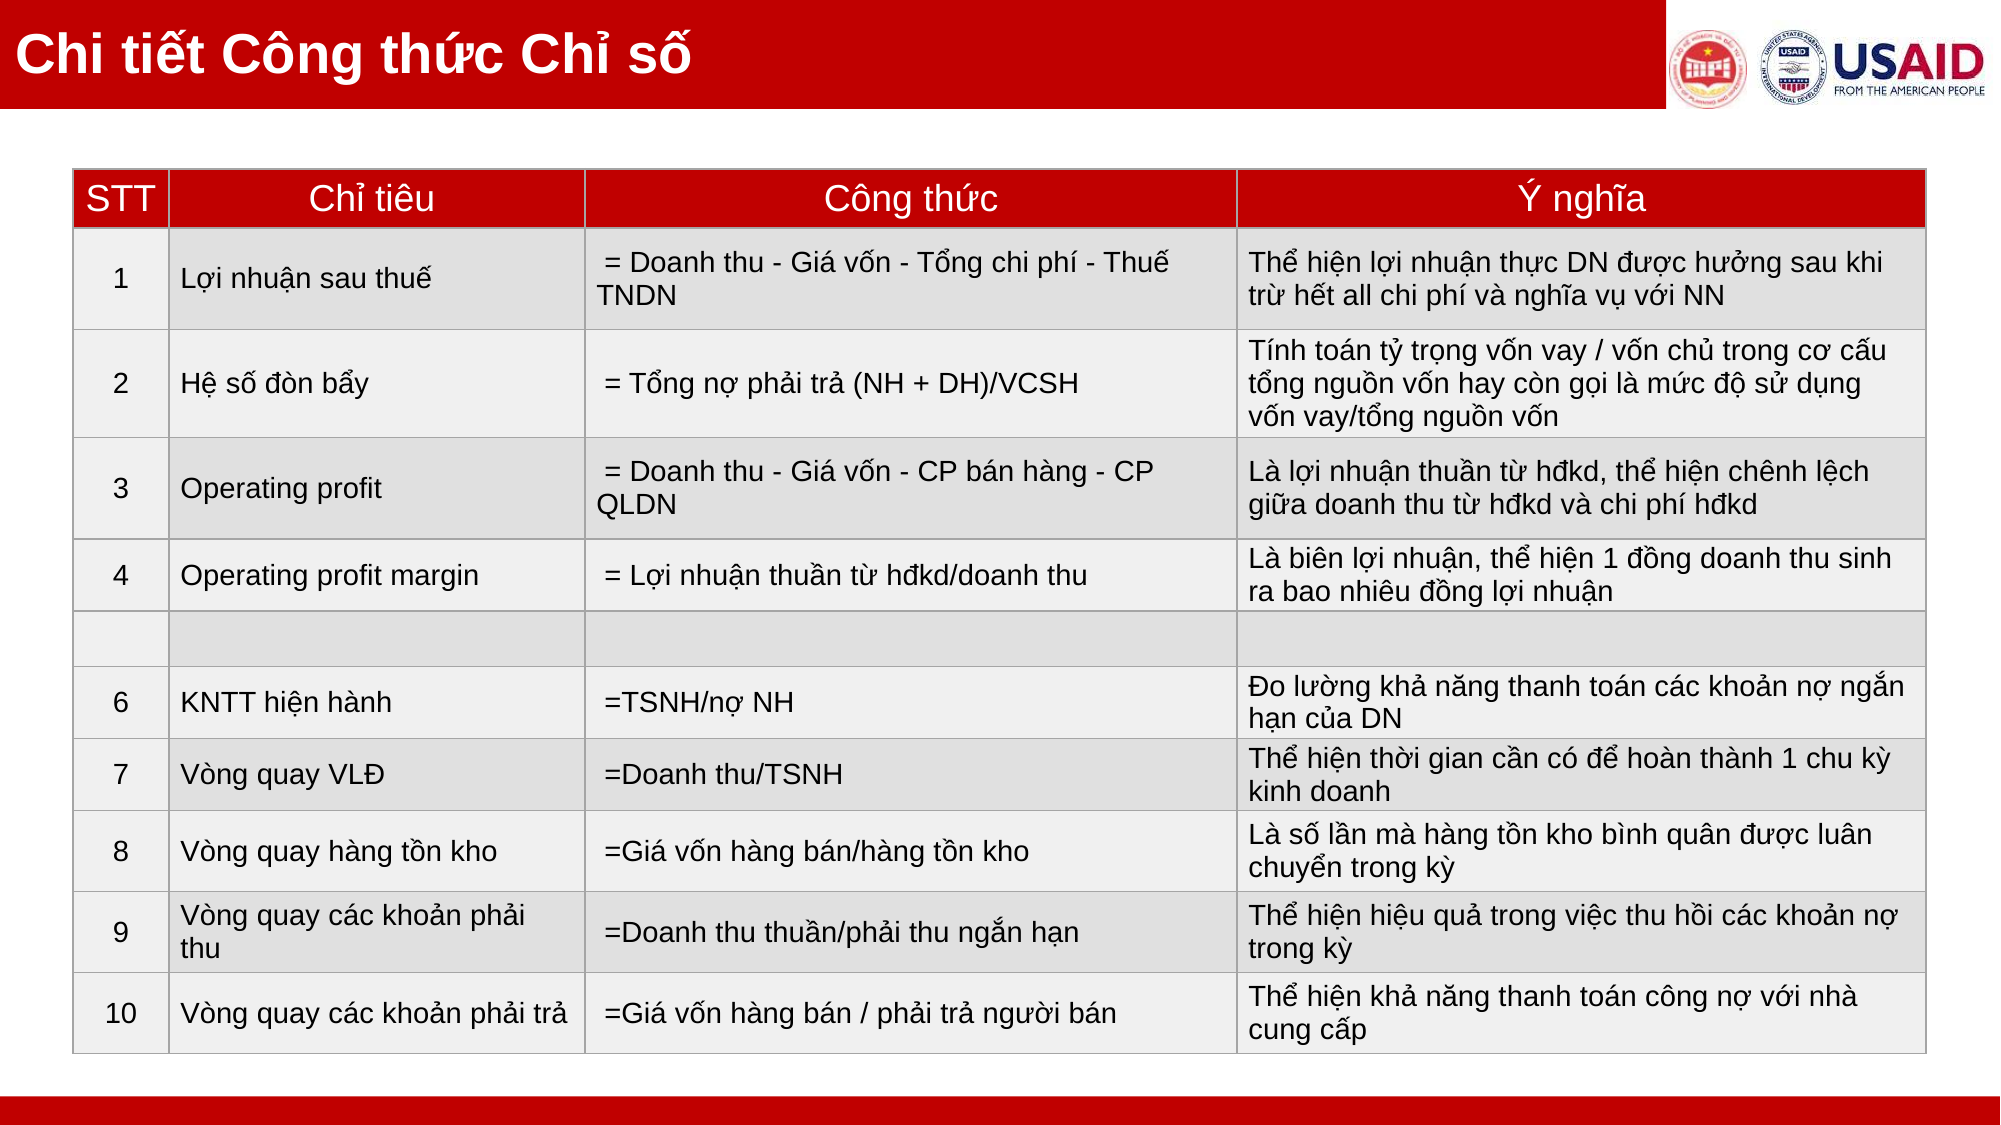

Chi tiết Công thức Chỉ số
| STT | Chỉ tiêu | Công thức | Ý nghĩa |
| --- | --- | --- | --- |
| 1 | Lợi nhuận sau thuế | = Doanh thu - Giá vốn - Tổng chi phí - Thuế TNDN | Thể hiện lợi nhuận thực DN được hưởng sau khi trừ hết all chi phí và nghĩa vụ với NN |
| 2 | Hệ số đòn bẩy | = Tổng nợ phải trả (NH + DH)/VCSH | Tính toán tỷ trọng vốn vay / vốn chủ trong cơ cấu tổng nguồn vốn hay còn gọi là mức độ sử dụng vốn vay/tổng nguồn vốn |
| 3 | Operating profit | = Doanh thu - Giá vốn - CP bán hàng - CP QLDN | Là lợi nhuận thuần từ hđkd, thể hiện chênh lệch giữa doanh thu từ hđkd và chi phí hđkd |
| 4 | Operating profit margin | = Lợi nhuận thuần từ hđkd/doanh thu | Là biên lợi nhuận, thể hiện 1 đồng doanh thu sinh ra bao nhiêu đồng lợi nhuận |
|  |  |  |  |
| 6 | KNTT hiện hành | =TSNH/nợ NH | Đo lường khả năng thanh toán các khoản nợ ngắn hạn của DN |
| 7 | Vòng quay VLĐ | =Doanh thu/TSNH | Thể hiện thời gian cần có để hoàn thành 1 chu kỳ kinh doanh |
| 8 | Vòng quay hàng tồn kho | =Giá vốn hàng bán/hàng tồn kho | Là số lần mà hàng tồn kho bình quân được luân chuyển trong kỳ |
| 9 | Vòng quay các khoản phải thu | =Doanh thu thuần/phải thu ngắn hạn | Thể hiện hiệu quả trong việc thu hồi các khoản nợ trong kỳ |
| 10 | Vòng quay các khoản phải trả | =Giá vốn hàng bán / phải trả người bán | Thể hiện khả năng thanh toán công nợ với nhà cung cấp |